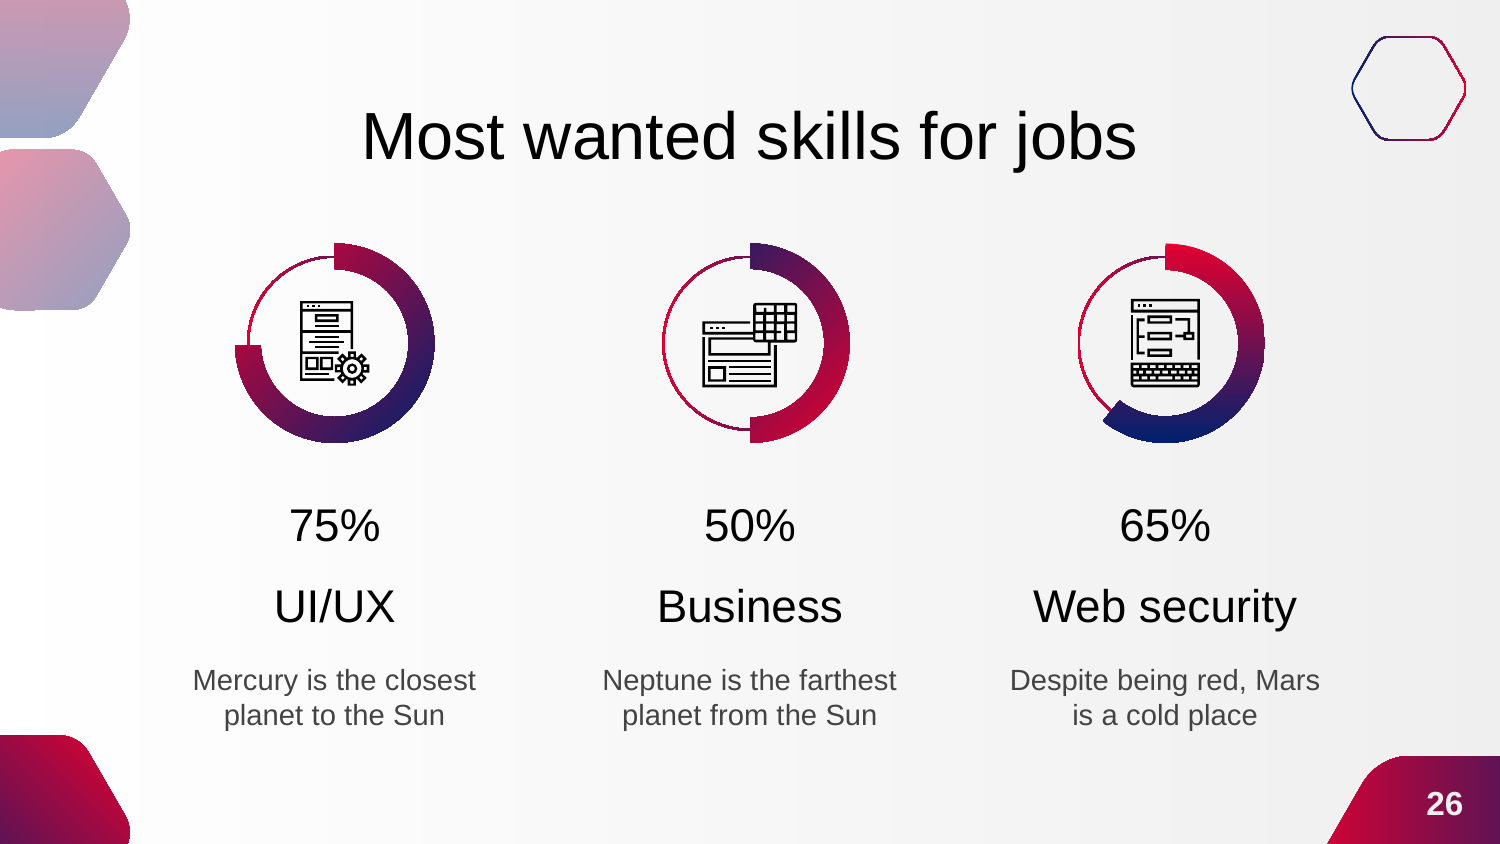

Most wanted skills for jobs

# 75%
50%
65%
UI/UX
Business
Web security
Mercury is the closest planet to the Sun
Neptune is the farthest planet from the Sun
Despite being red, Mars is a cold place
26